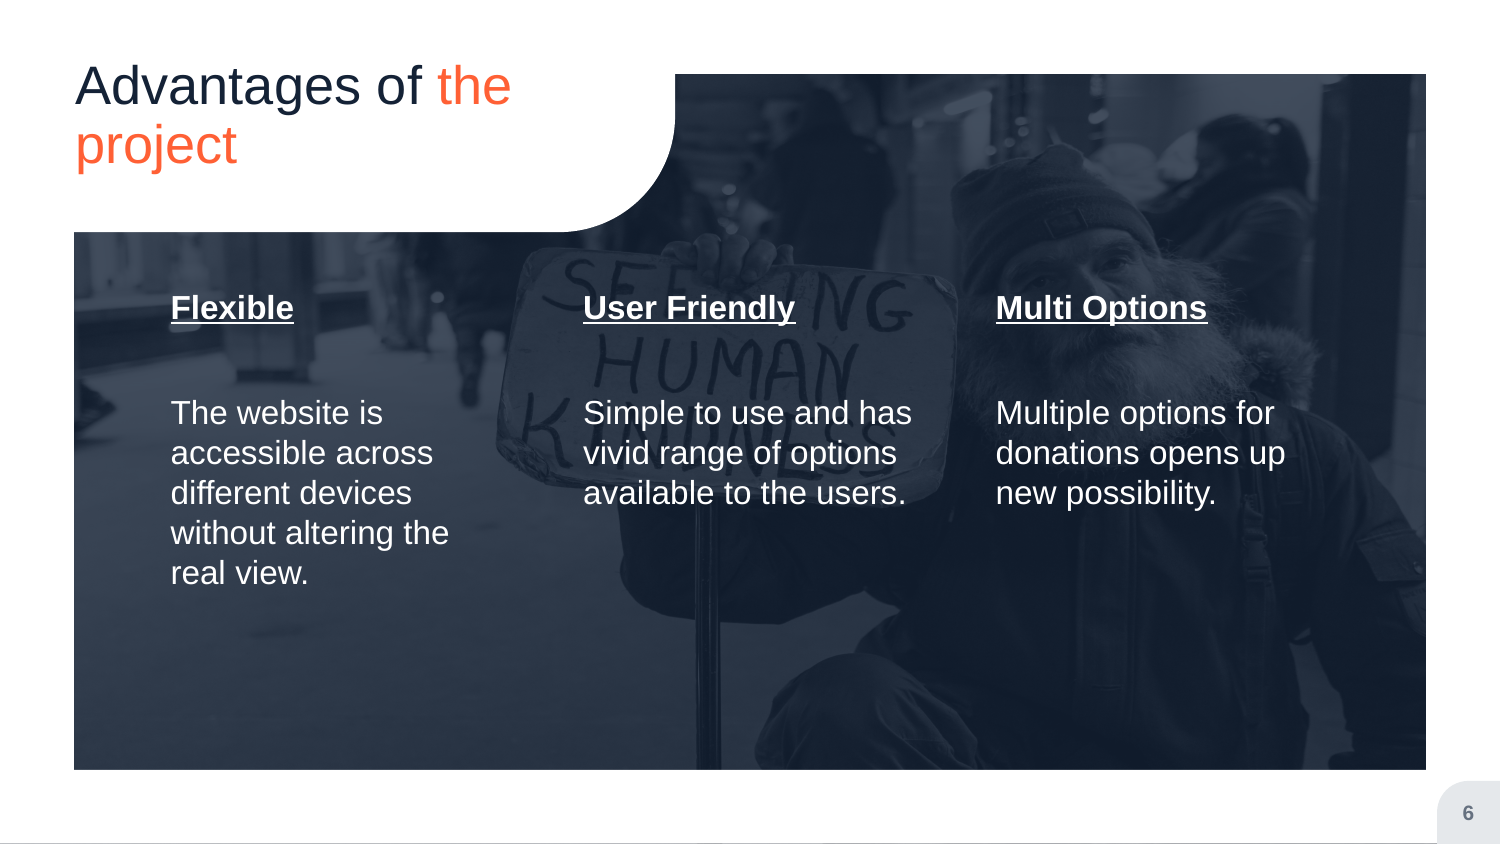

# Advantages of the project
Flexible

The website is accessible across different devices without altering the real view.
User Friendly

Simple to use and has vivid range of options available to the users.
Multi Options

Multiple options for donations opens up new possibility.
6